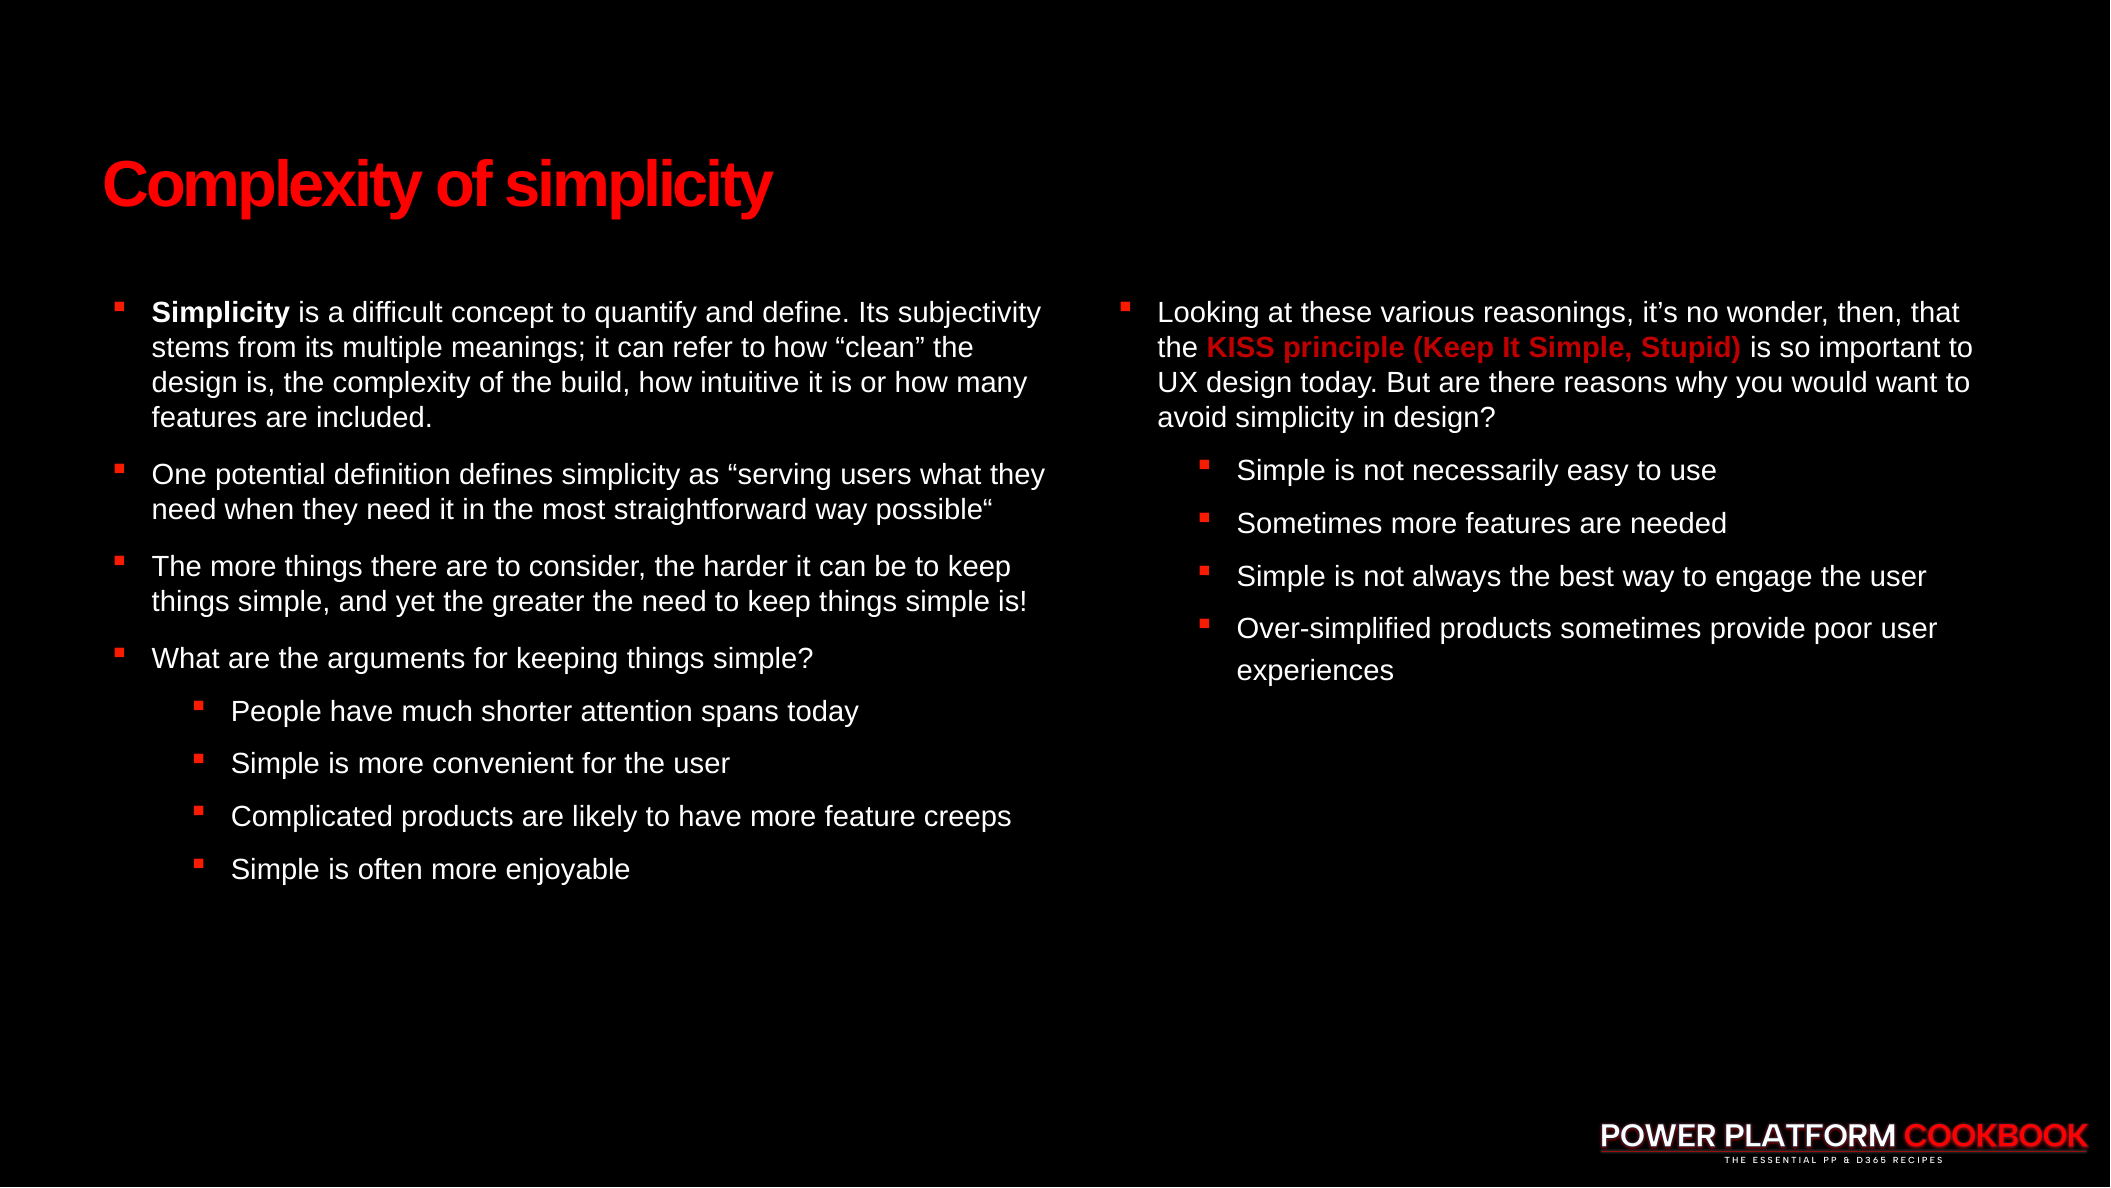

# Complexity of simplicity
Simplicity is a difficult concept to quantify and define. Its subjectivity stems from its multiple meanings; it can refer to how “clean” the design is, the complexity of the build, how intuitive it is or how many features are included.
One potential definition defines simplicity as “serving users what they need when they need it in the most straightforward way possible“
The more things there are to consider, the harder it can be to keep things simple, and yet the greater the need to keep things simple is!
What are the arguments for keeping things simple?
People have much shorter attention spans today
Simple is more convenient for the user
Complicated products are likely to have more feature creeps
Simple is often more enjoyable

Looking at these various reasonings, it’s no wonder, then, that the KISS principle (Keep It Simple, Stupid) is so important to UX design today. But are there reasons why you would want to avoid simplicity in design?
Simple is not necessarily easy to use
Sometimes more features are needed
Simple is not always the best way to engage the user
Over-simplified products sometimes provide poor user experiences